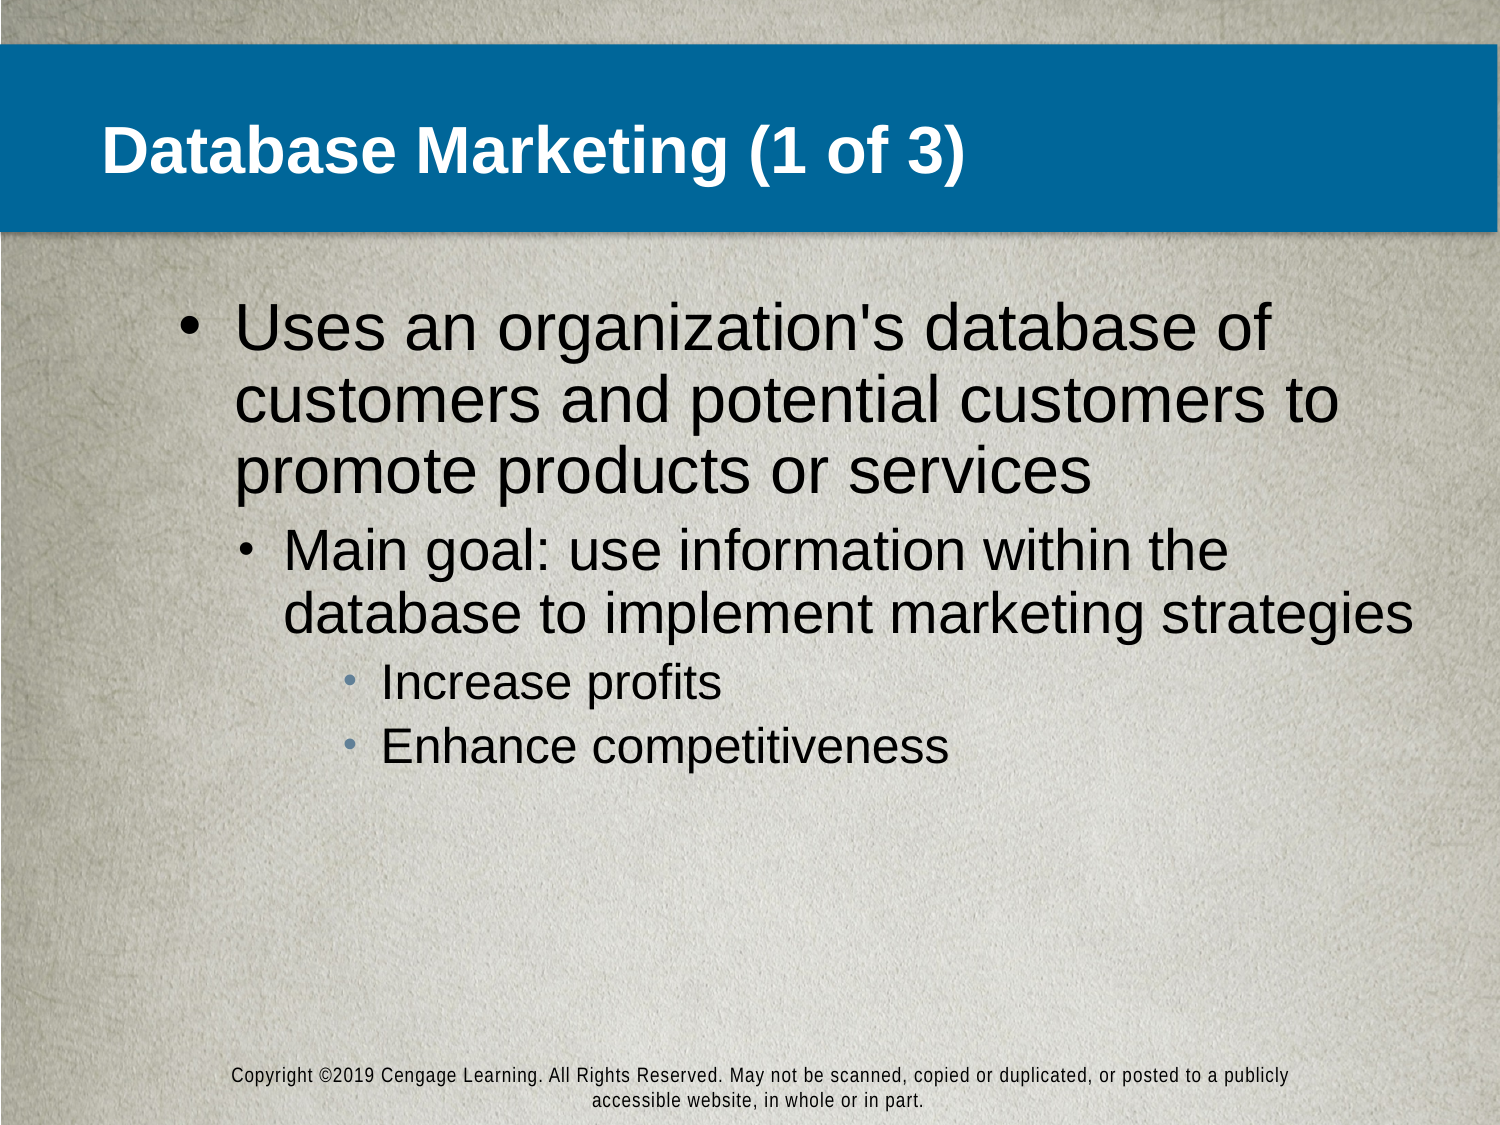

# Database Marketing (1 of 3)
Uses an organization's database of customers and potential customers to promote products or services
Main goal: use information within the database to implement marketing strategies
Increase profits
Enhance competitiveness